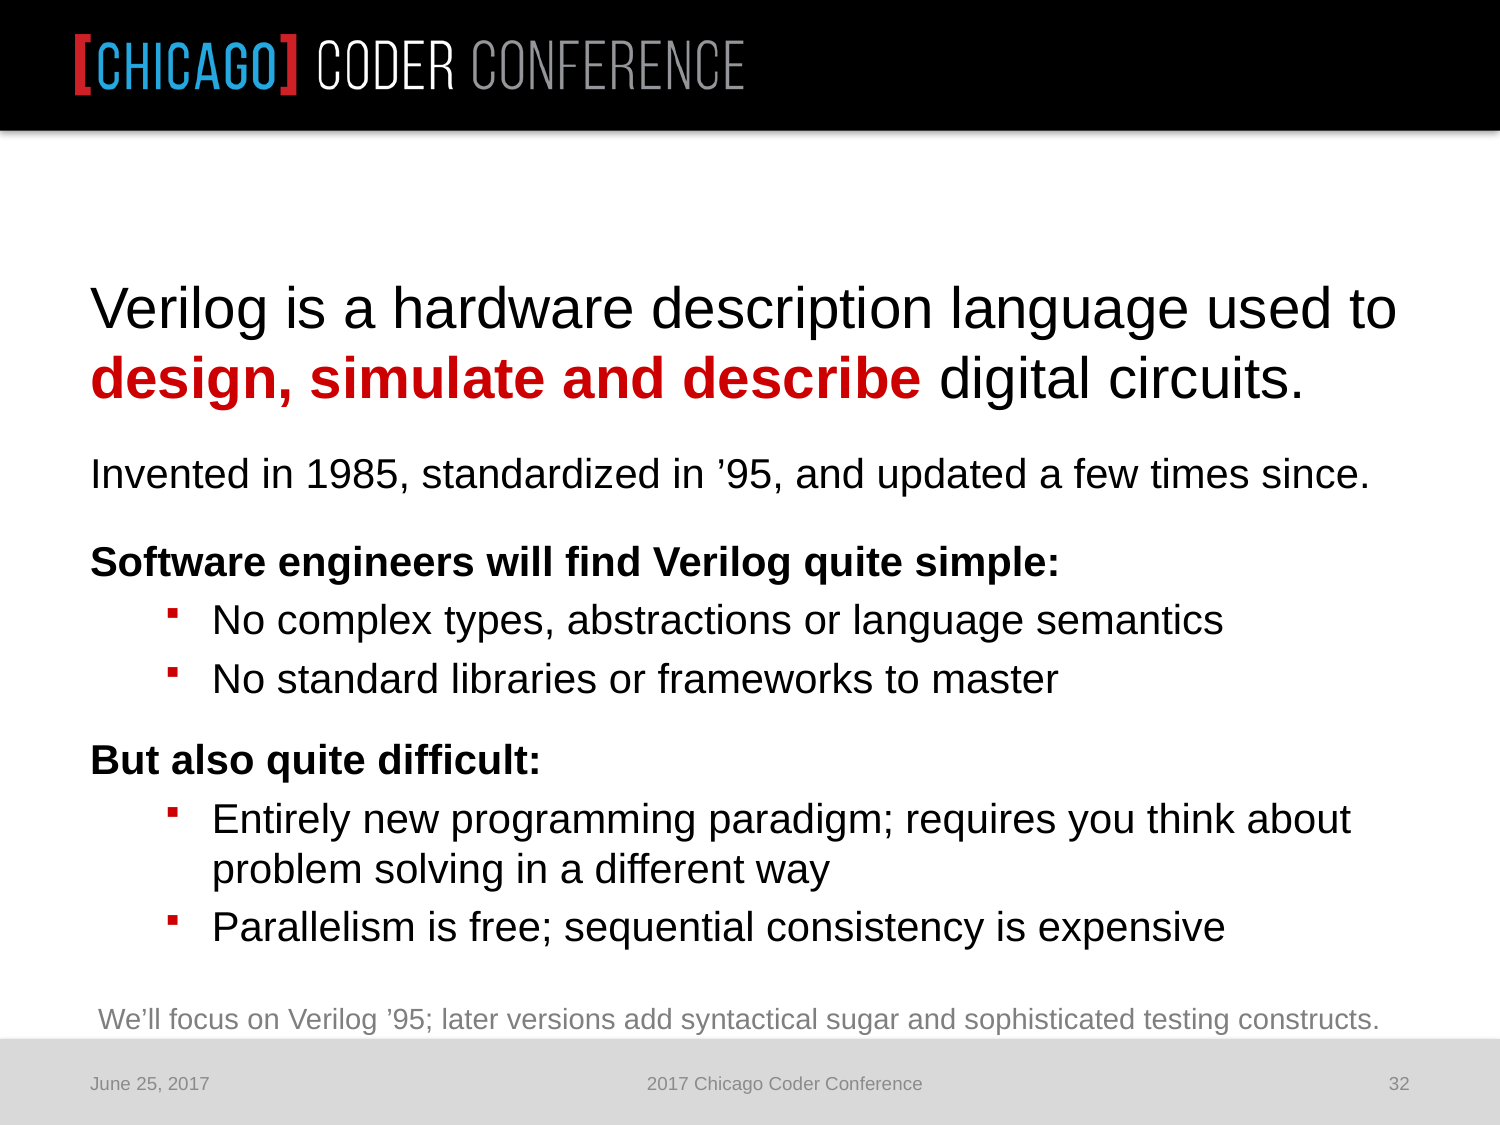

Verilog is a hardware description language used to design, simulate and describe digital circuits.

Invented in 1985, standardized in ’95, and updated a few times since.

Software engineers will find Verilog quite simple:
No complex types, abstractions or language semantics
No standard libraries or frameworks to master

But also quite difficult:
Entirely new programming paradigm; requires you think about problem solving in a different way
Parallelism is free; sequential consistency is expensive
We’ll focus on Verilog ’95; later versions add syntactical sugar and sophisticated testing constructs.
June 25, 2017
2017 Chicago Coder Conference
32